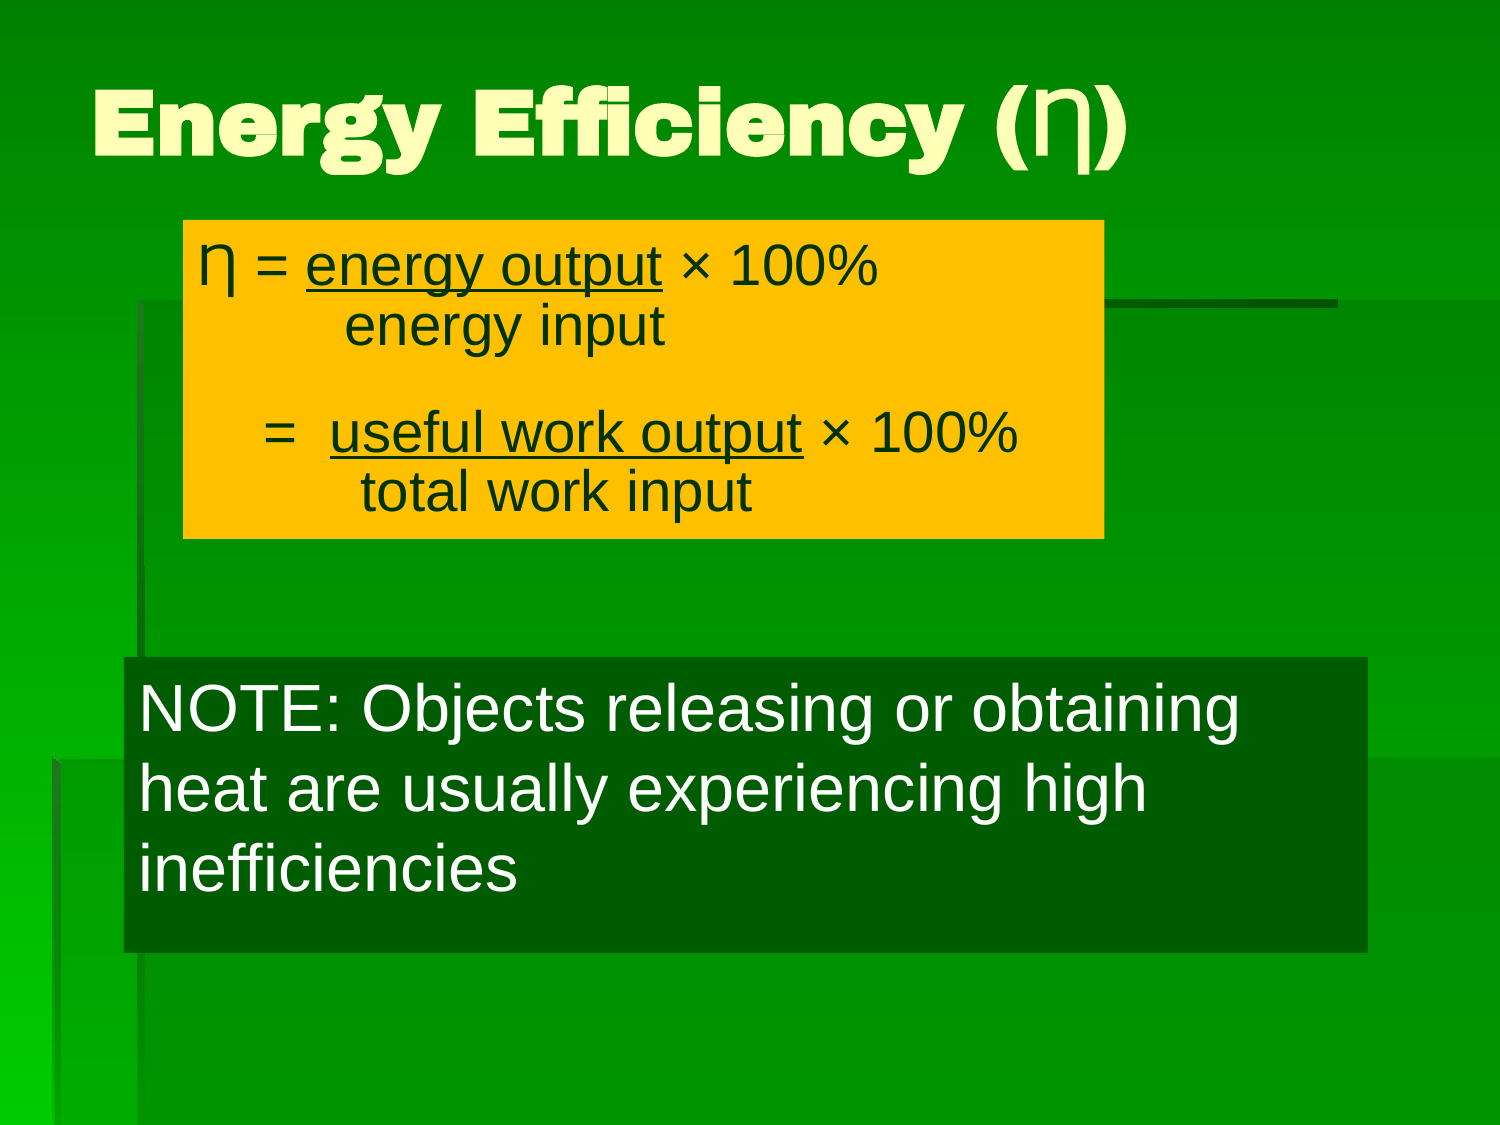

# Energy Efficiency (Ƞ)
Ƞ = energy output × 100%
         energy input
    =  useful work output × 100%
          total work input
NOTE: Objects releasing or obtaining heat are usually experiencing high inefficiencies